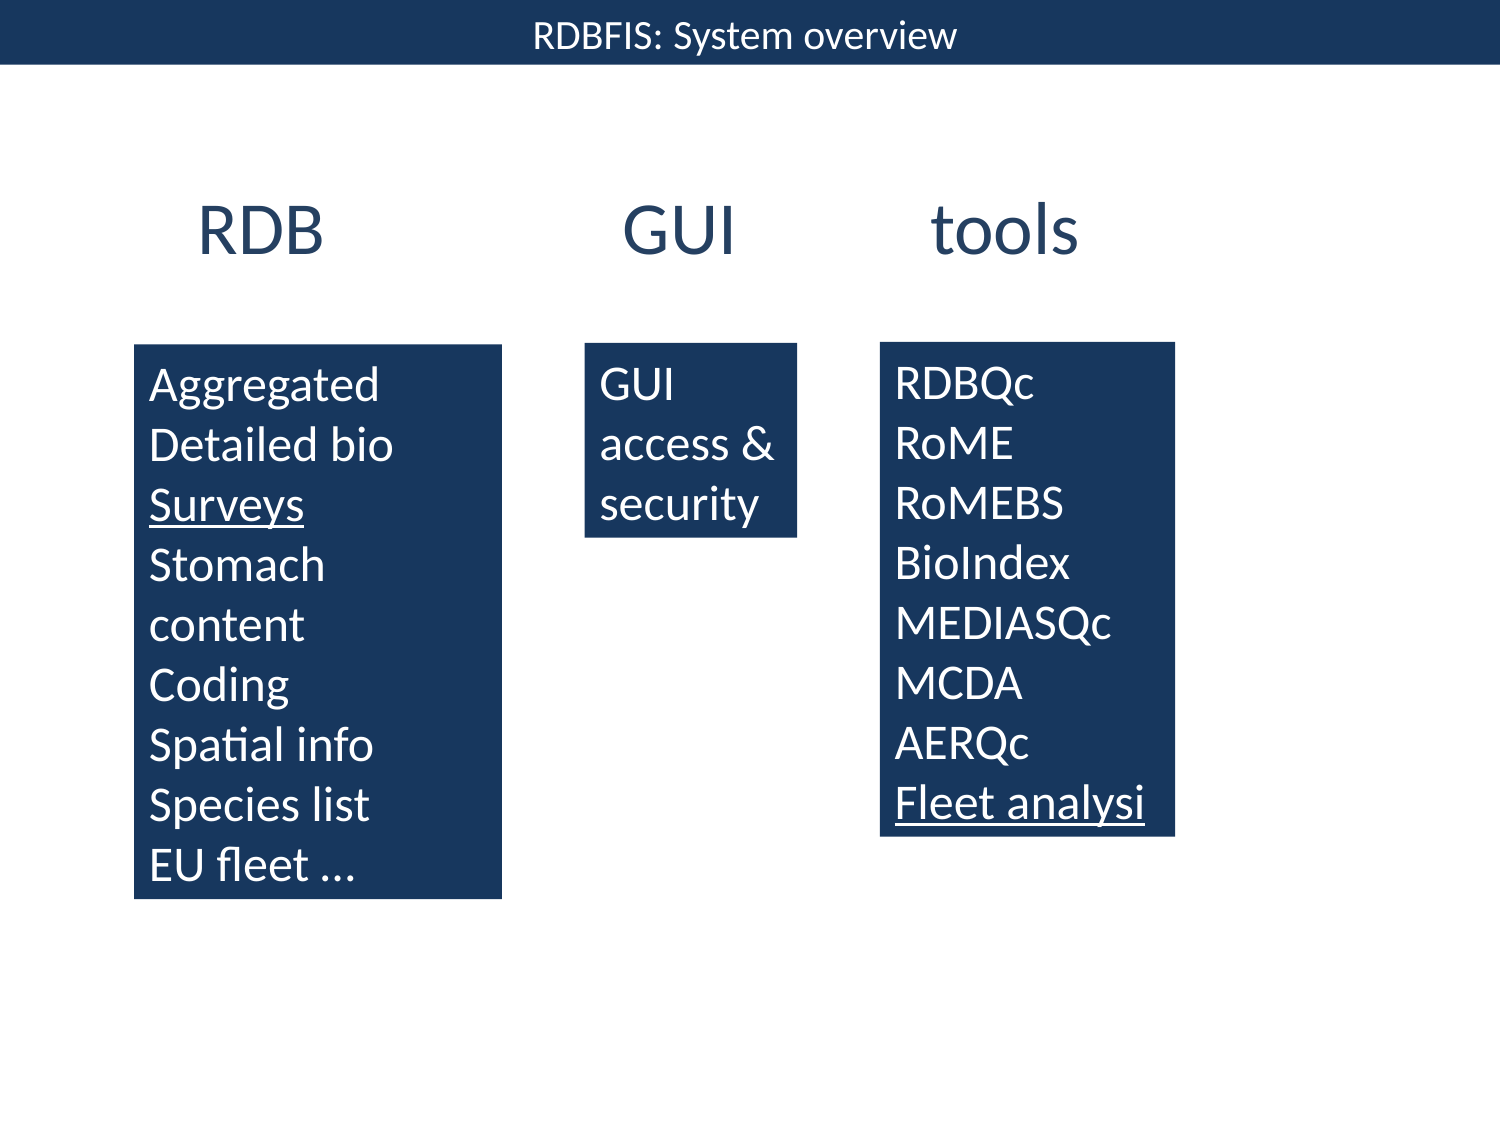

RDBFIS: System overview
GUI
RDB
tools
RDBQc
RoME
RoMEBS
BioIndex
MEDIASQc
MCDA
AERQc
Fleet analysis
GUI
access & security
Aggregated
Detailed bio
Surveys
Stomach content
Coding
Spatial info
Species list
EU fleet …